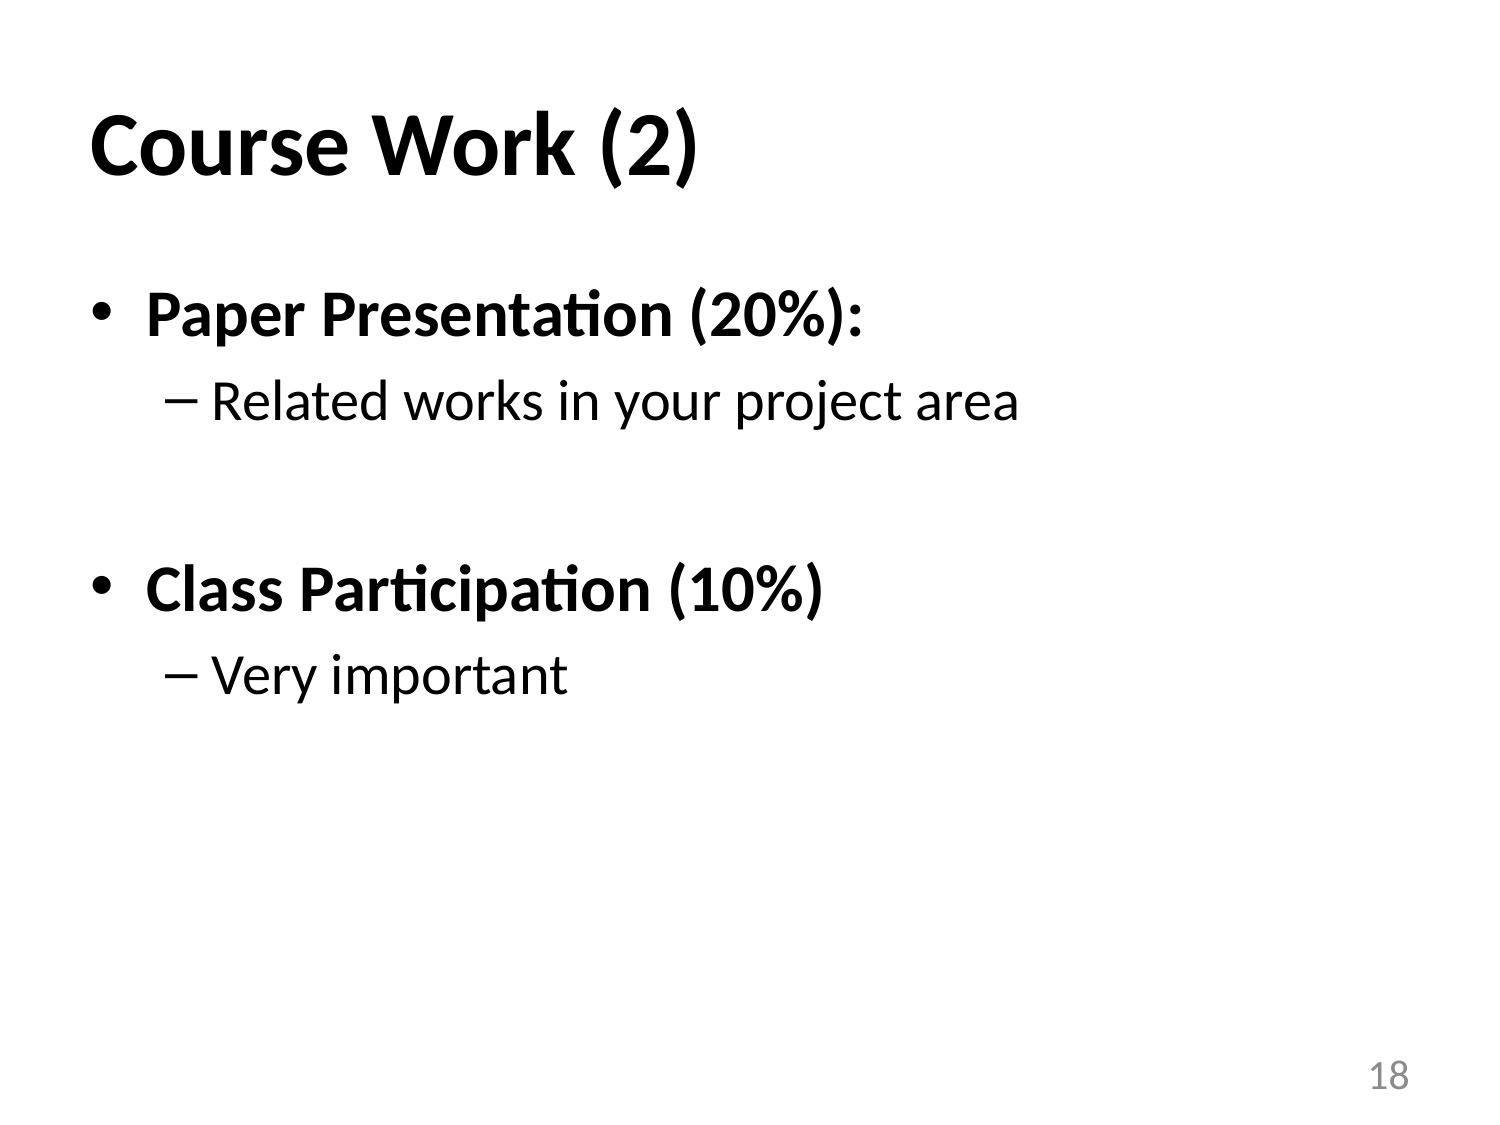

# Course Work (2)
Paper Presentation (20%):
Related works in your project area

Class Participation (10%)
Very important
18